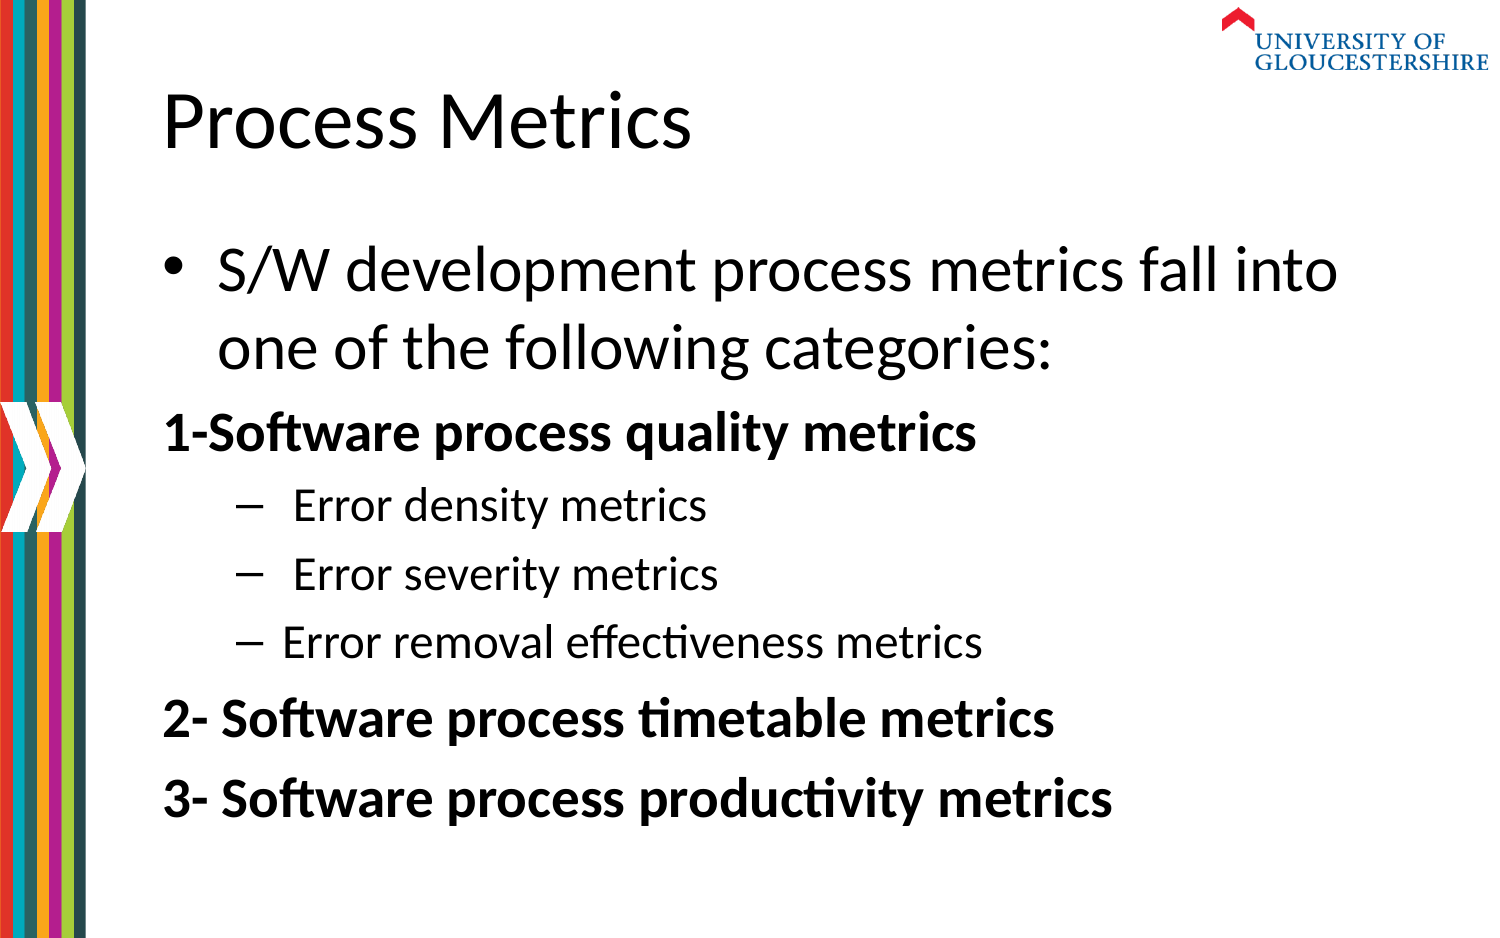

# Process Metrics
S/W development process metrics fall into  one of the following categories:
1-Software process quality metrics
 Error density metrics
 Error severity metrics
Error removal effectiveness metrics
2- Software process timetable metrics
3- Software process productivity metrics